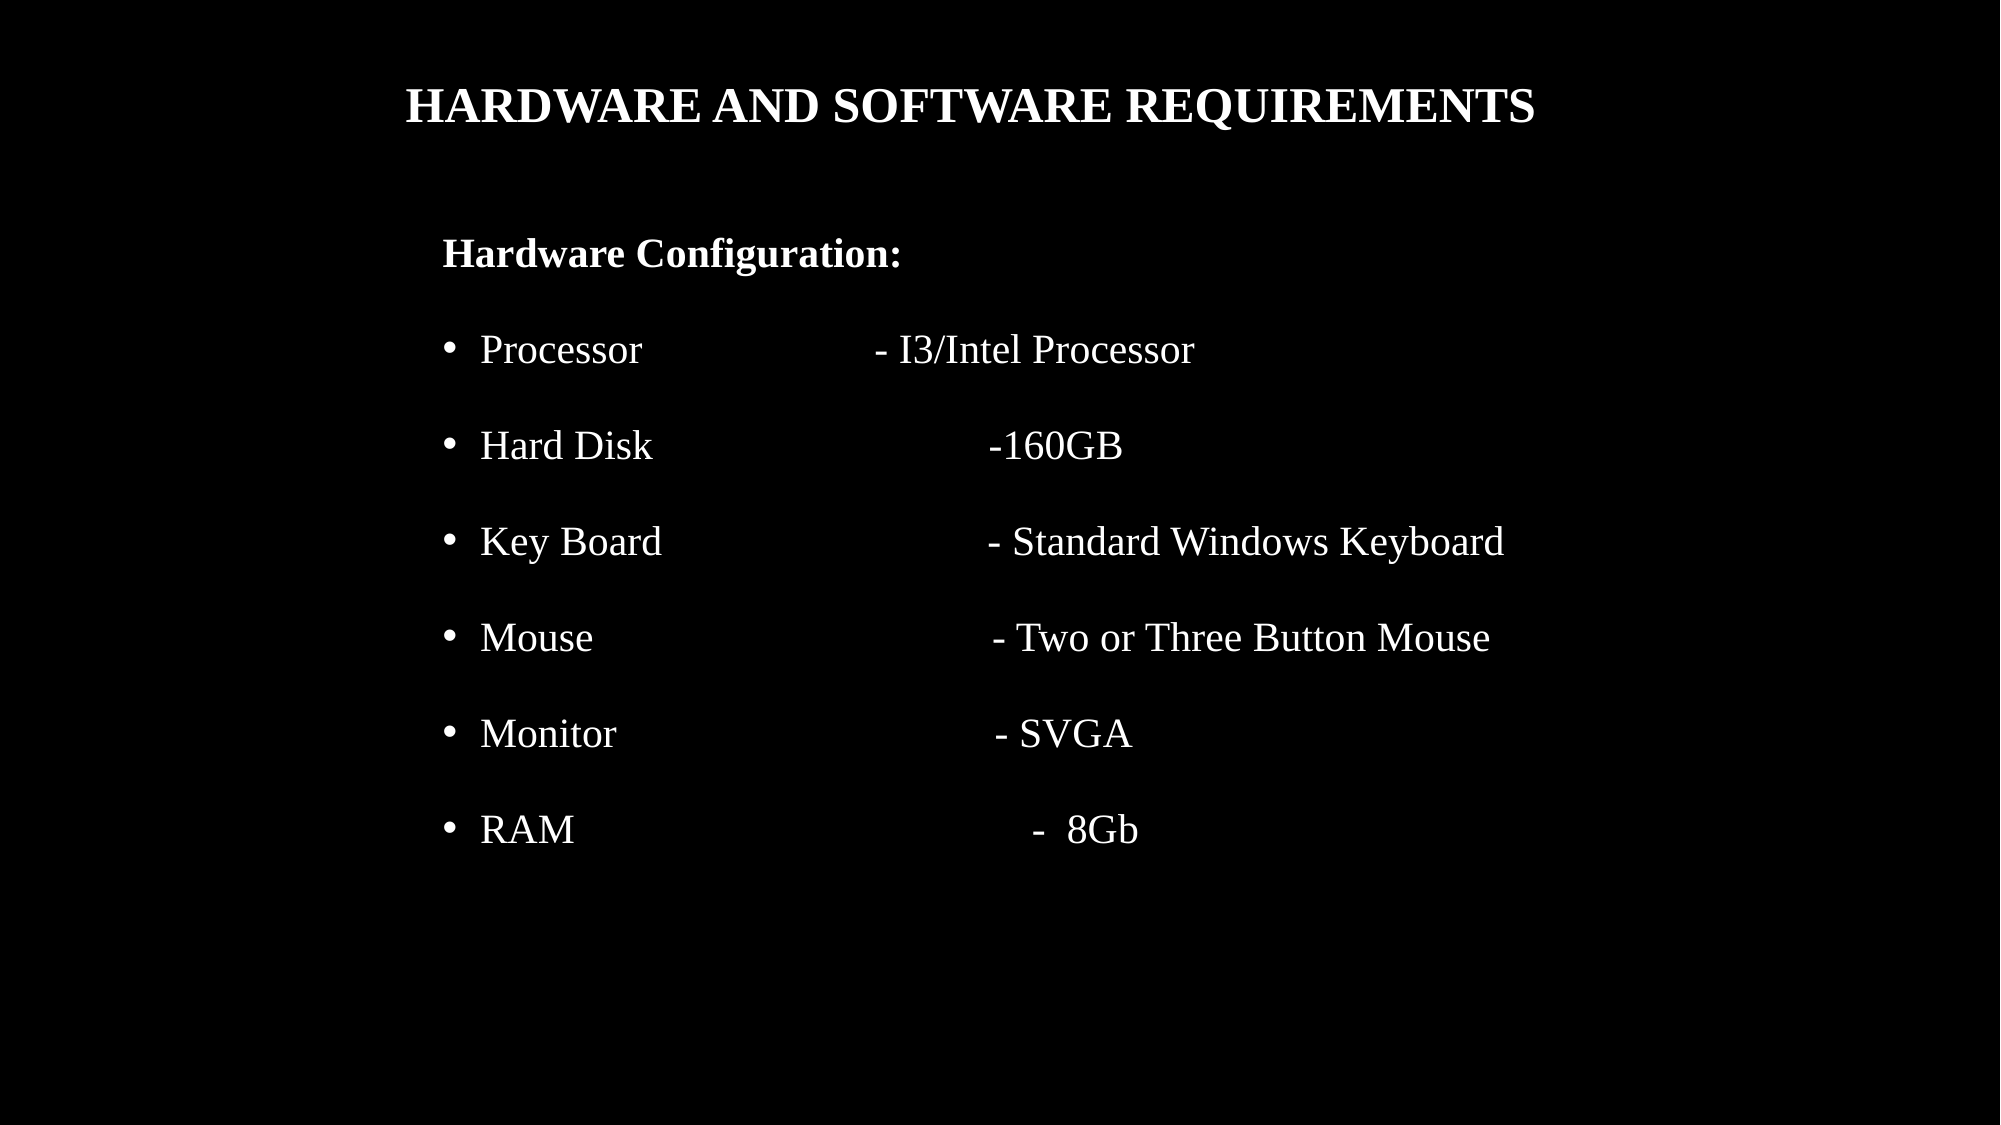

# HARDWARE AND SOFTWARE REQUIREMENTS
Hardware Configuration:
Processor            	         - I3/Intel Processor
Hard Disk                                -160GB
Key Board                               - Standard Windows Keyboard
Mouse                                      - Two or Three Button Mouse
Monitor                                    - SVGA
RAM		                        -  8Gb